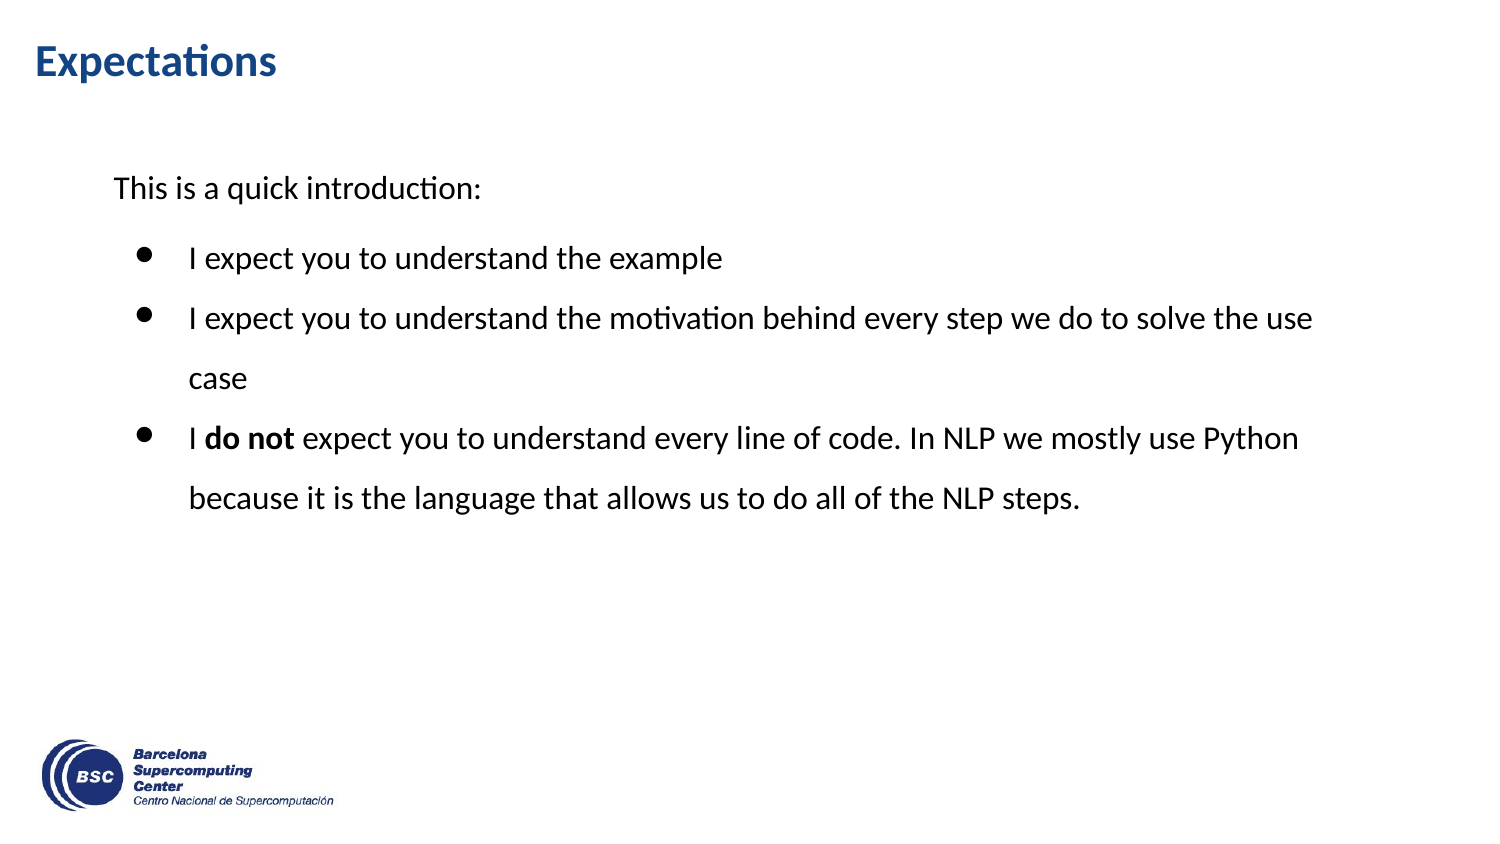

Expectations

This is a quick introduction:
I expect you to understand the example
I expect you to understand the motivation behind every step we do to solve the use case
I do not expect you to understand every line of code. In NLP we mostly use Python because it is the language that allows us to do all of the NLP steps.